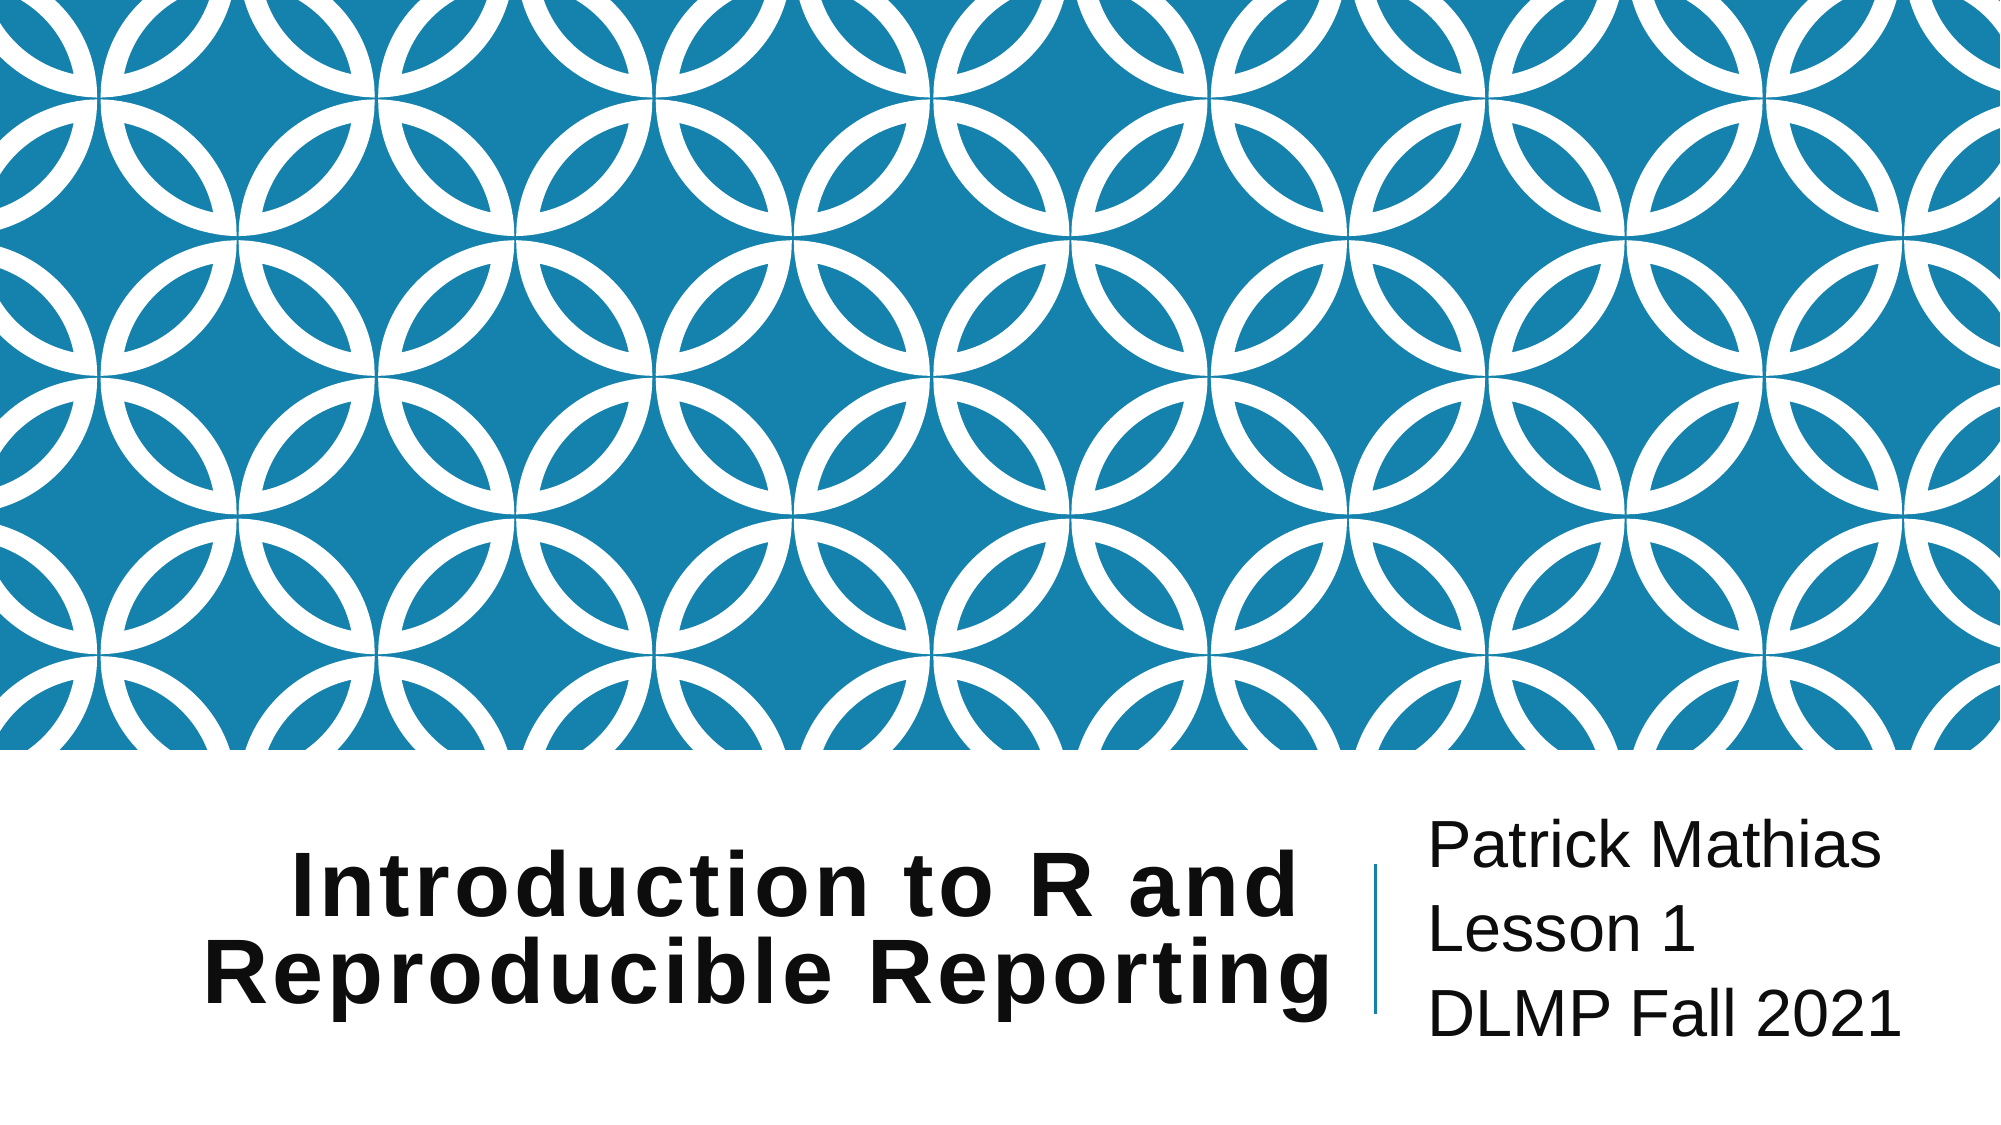

Patrick Mathias
Lesson 1
DLMP Fall 2021
# Introduction to R and Reproducible Reporting